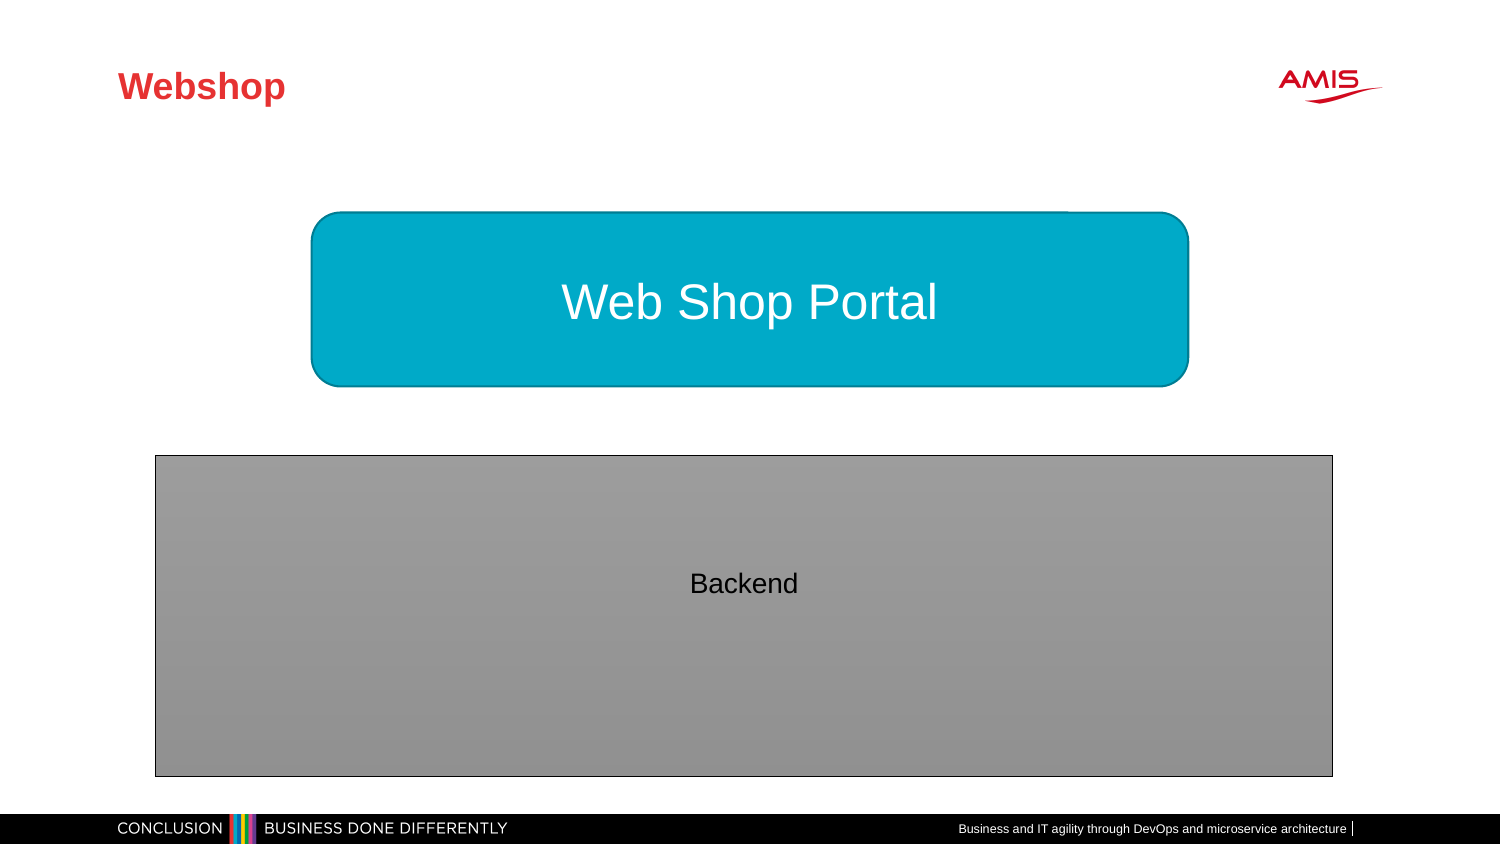

# Webshop
Web Shop Portal
Backend

Business and IT agility through DevOps and microservice architecture